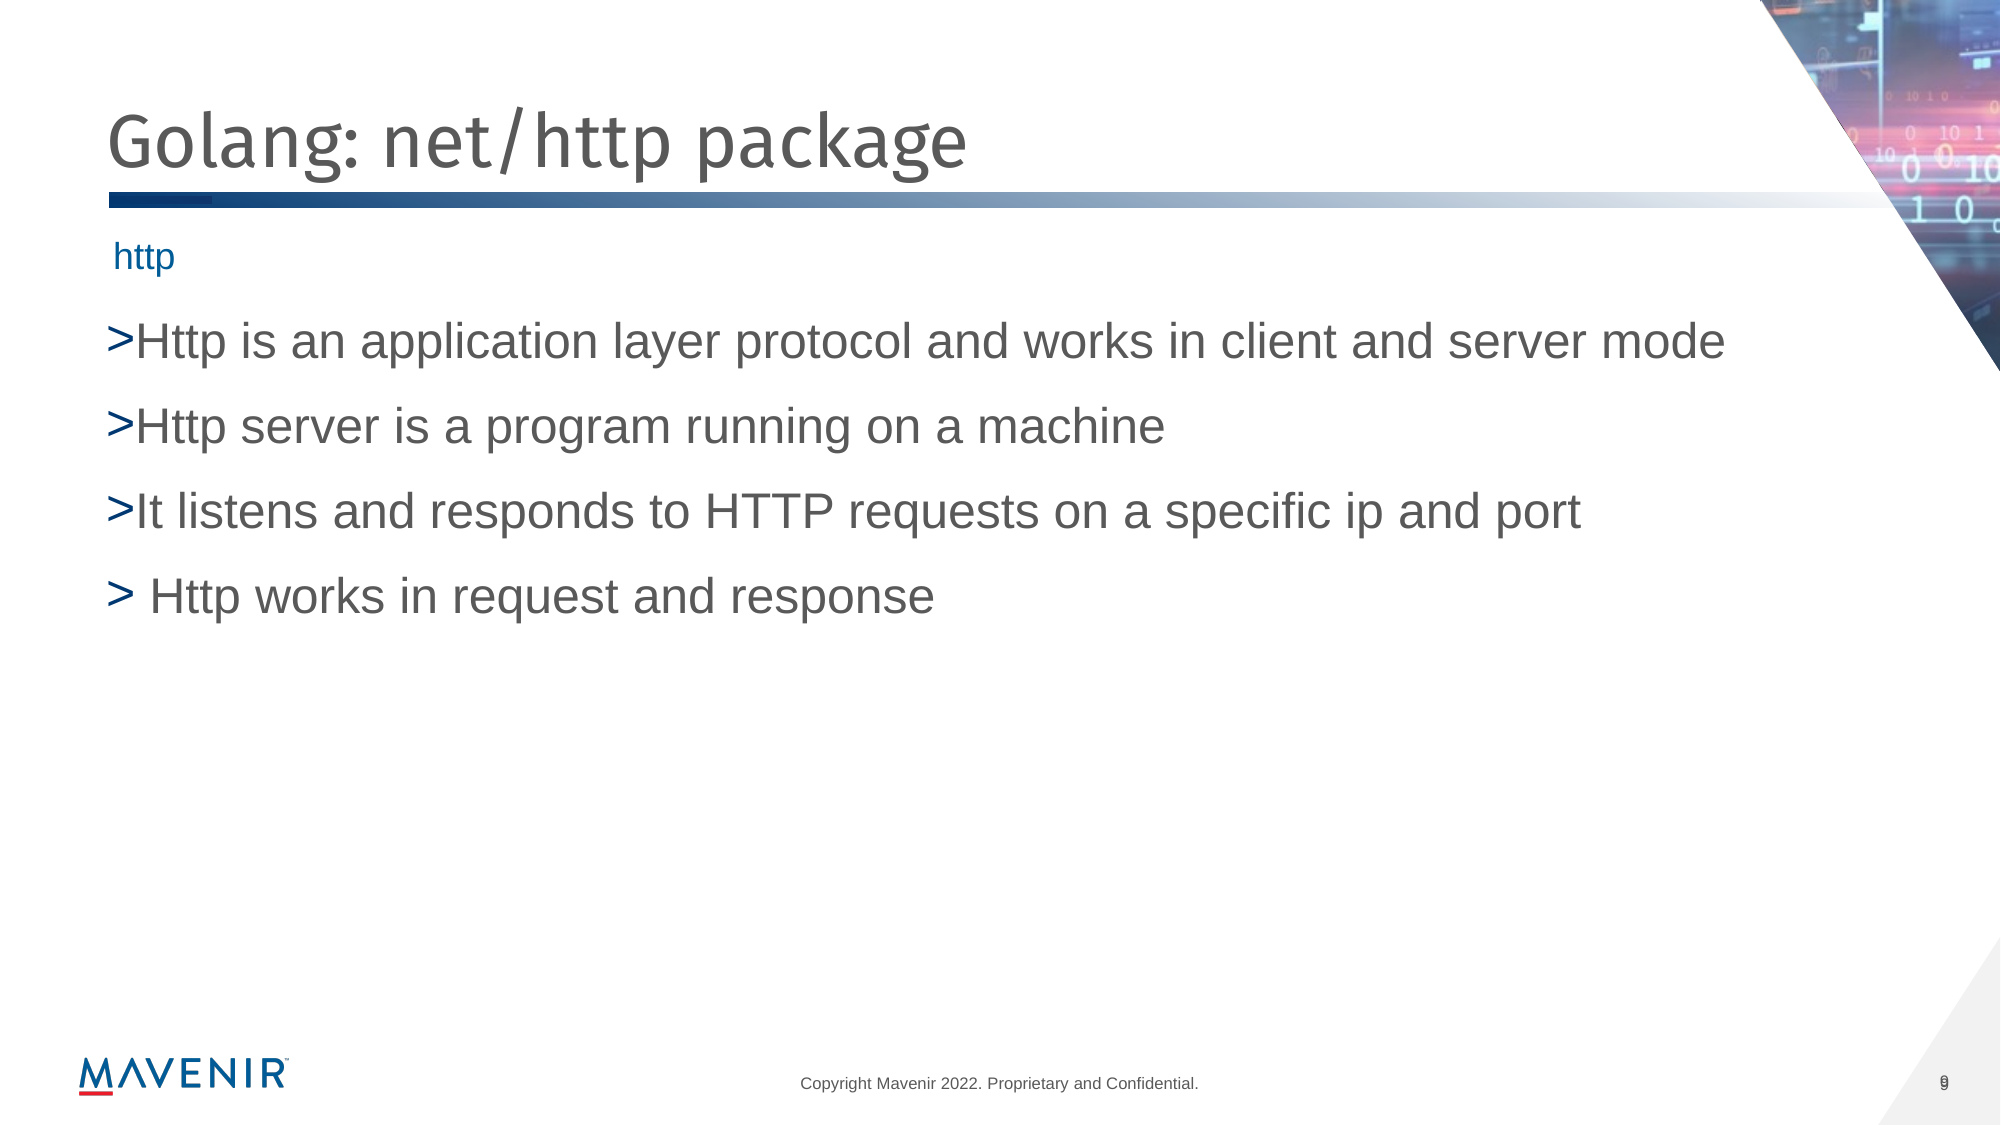

# Golang: net/http package

http

Http is an application layer protocol and works in client and server mode
Http server is a program running on a machine
It listens and responds to HTTP requests on a specific ip and port
 Http works in request and response

9